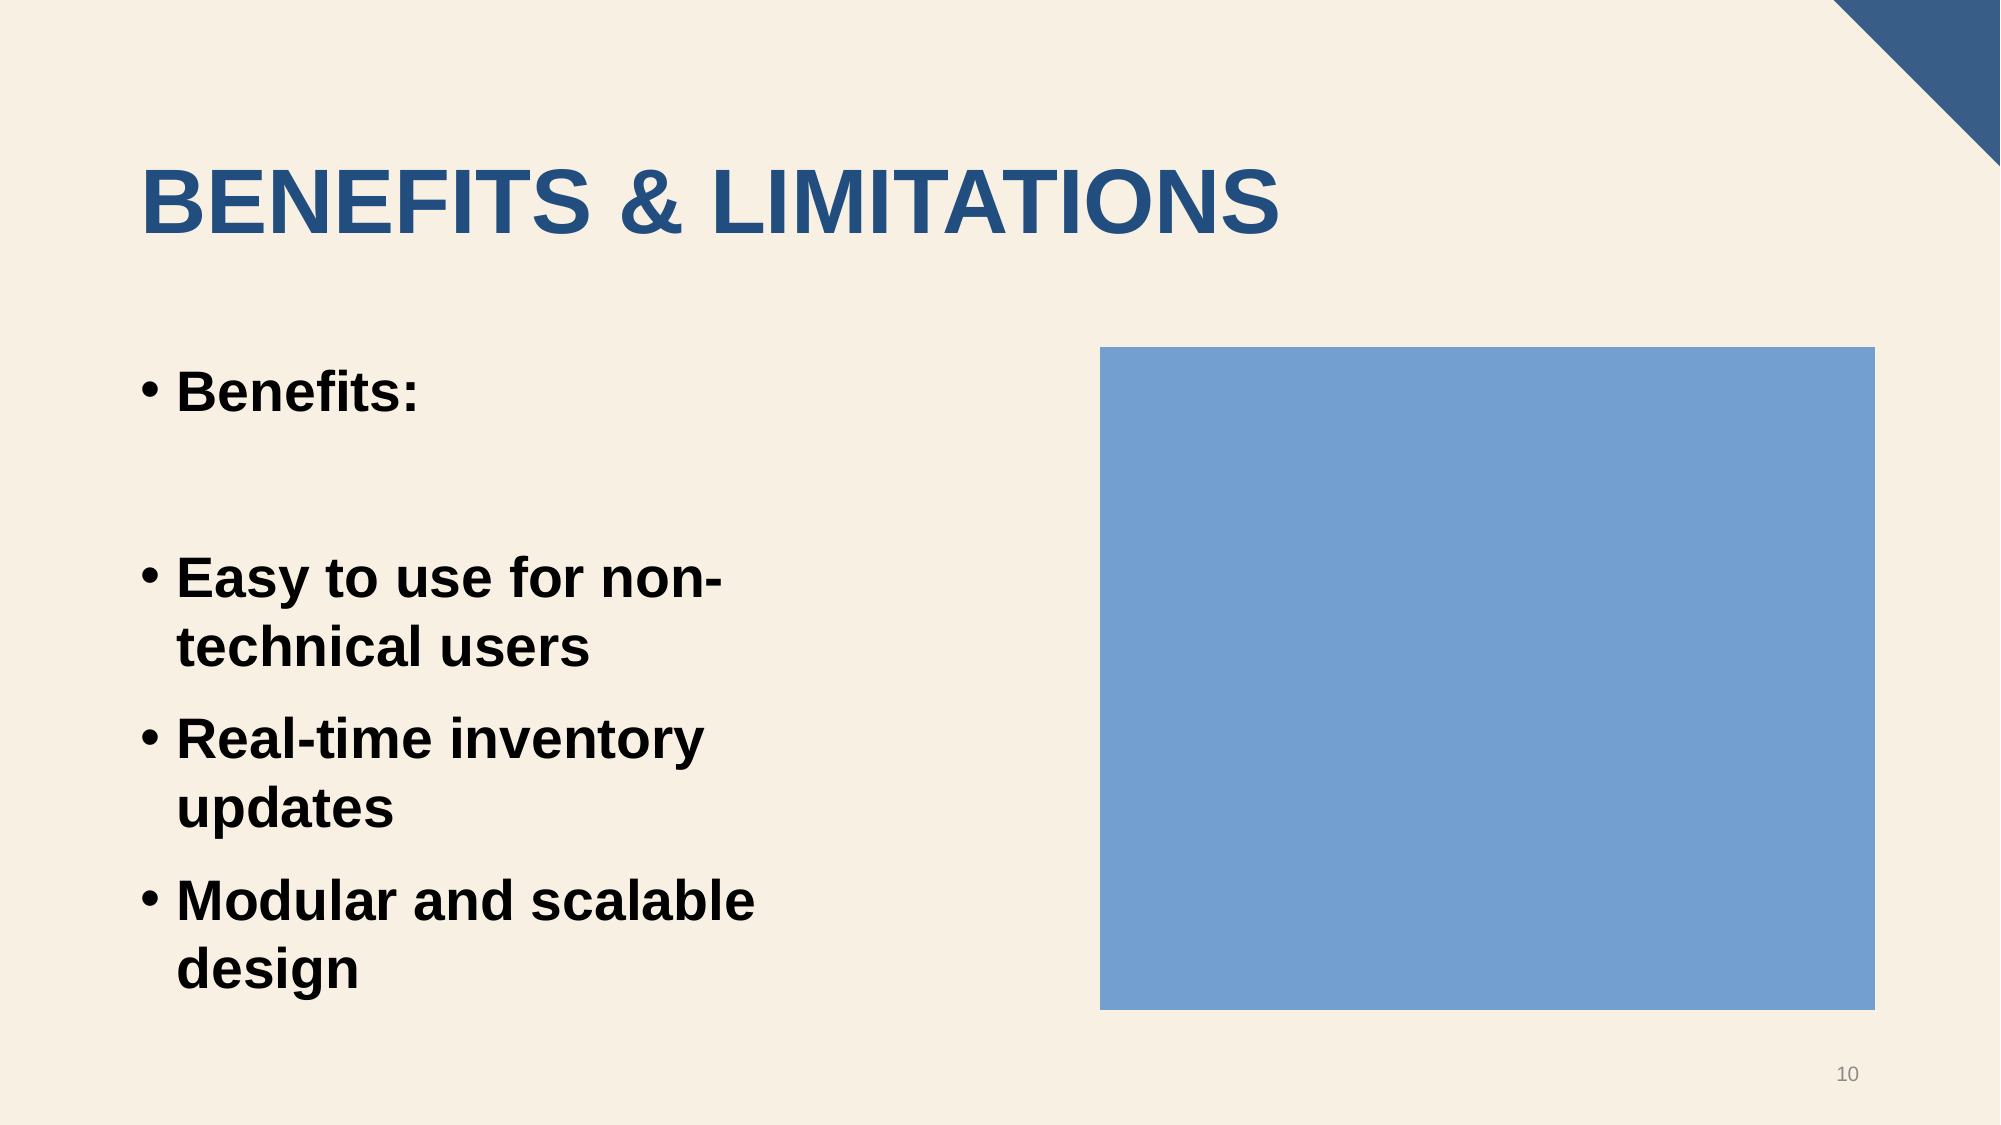

# Benefits & limitations
Benefits:

Easy to use for non-technical users
Real-time inventory updates
Modular and scalable design

Limitations:

No user authentication
No persistent billing history
Limited error handling for edge cases

10